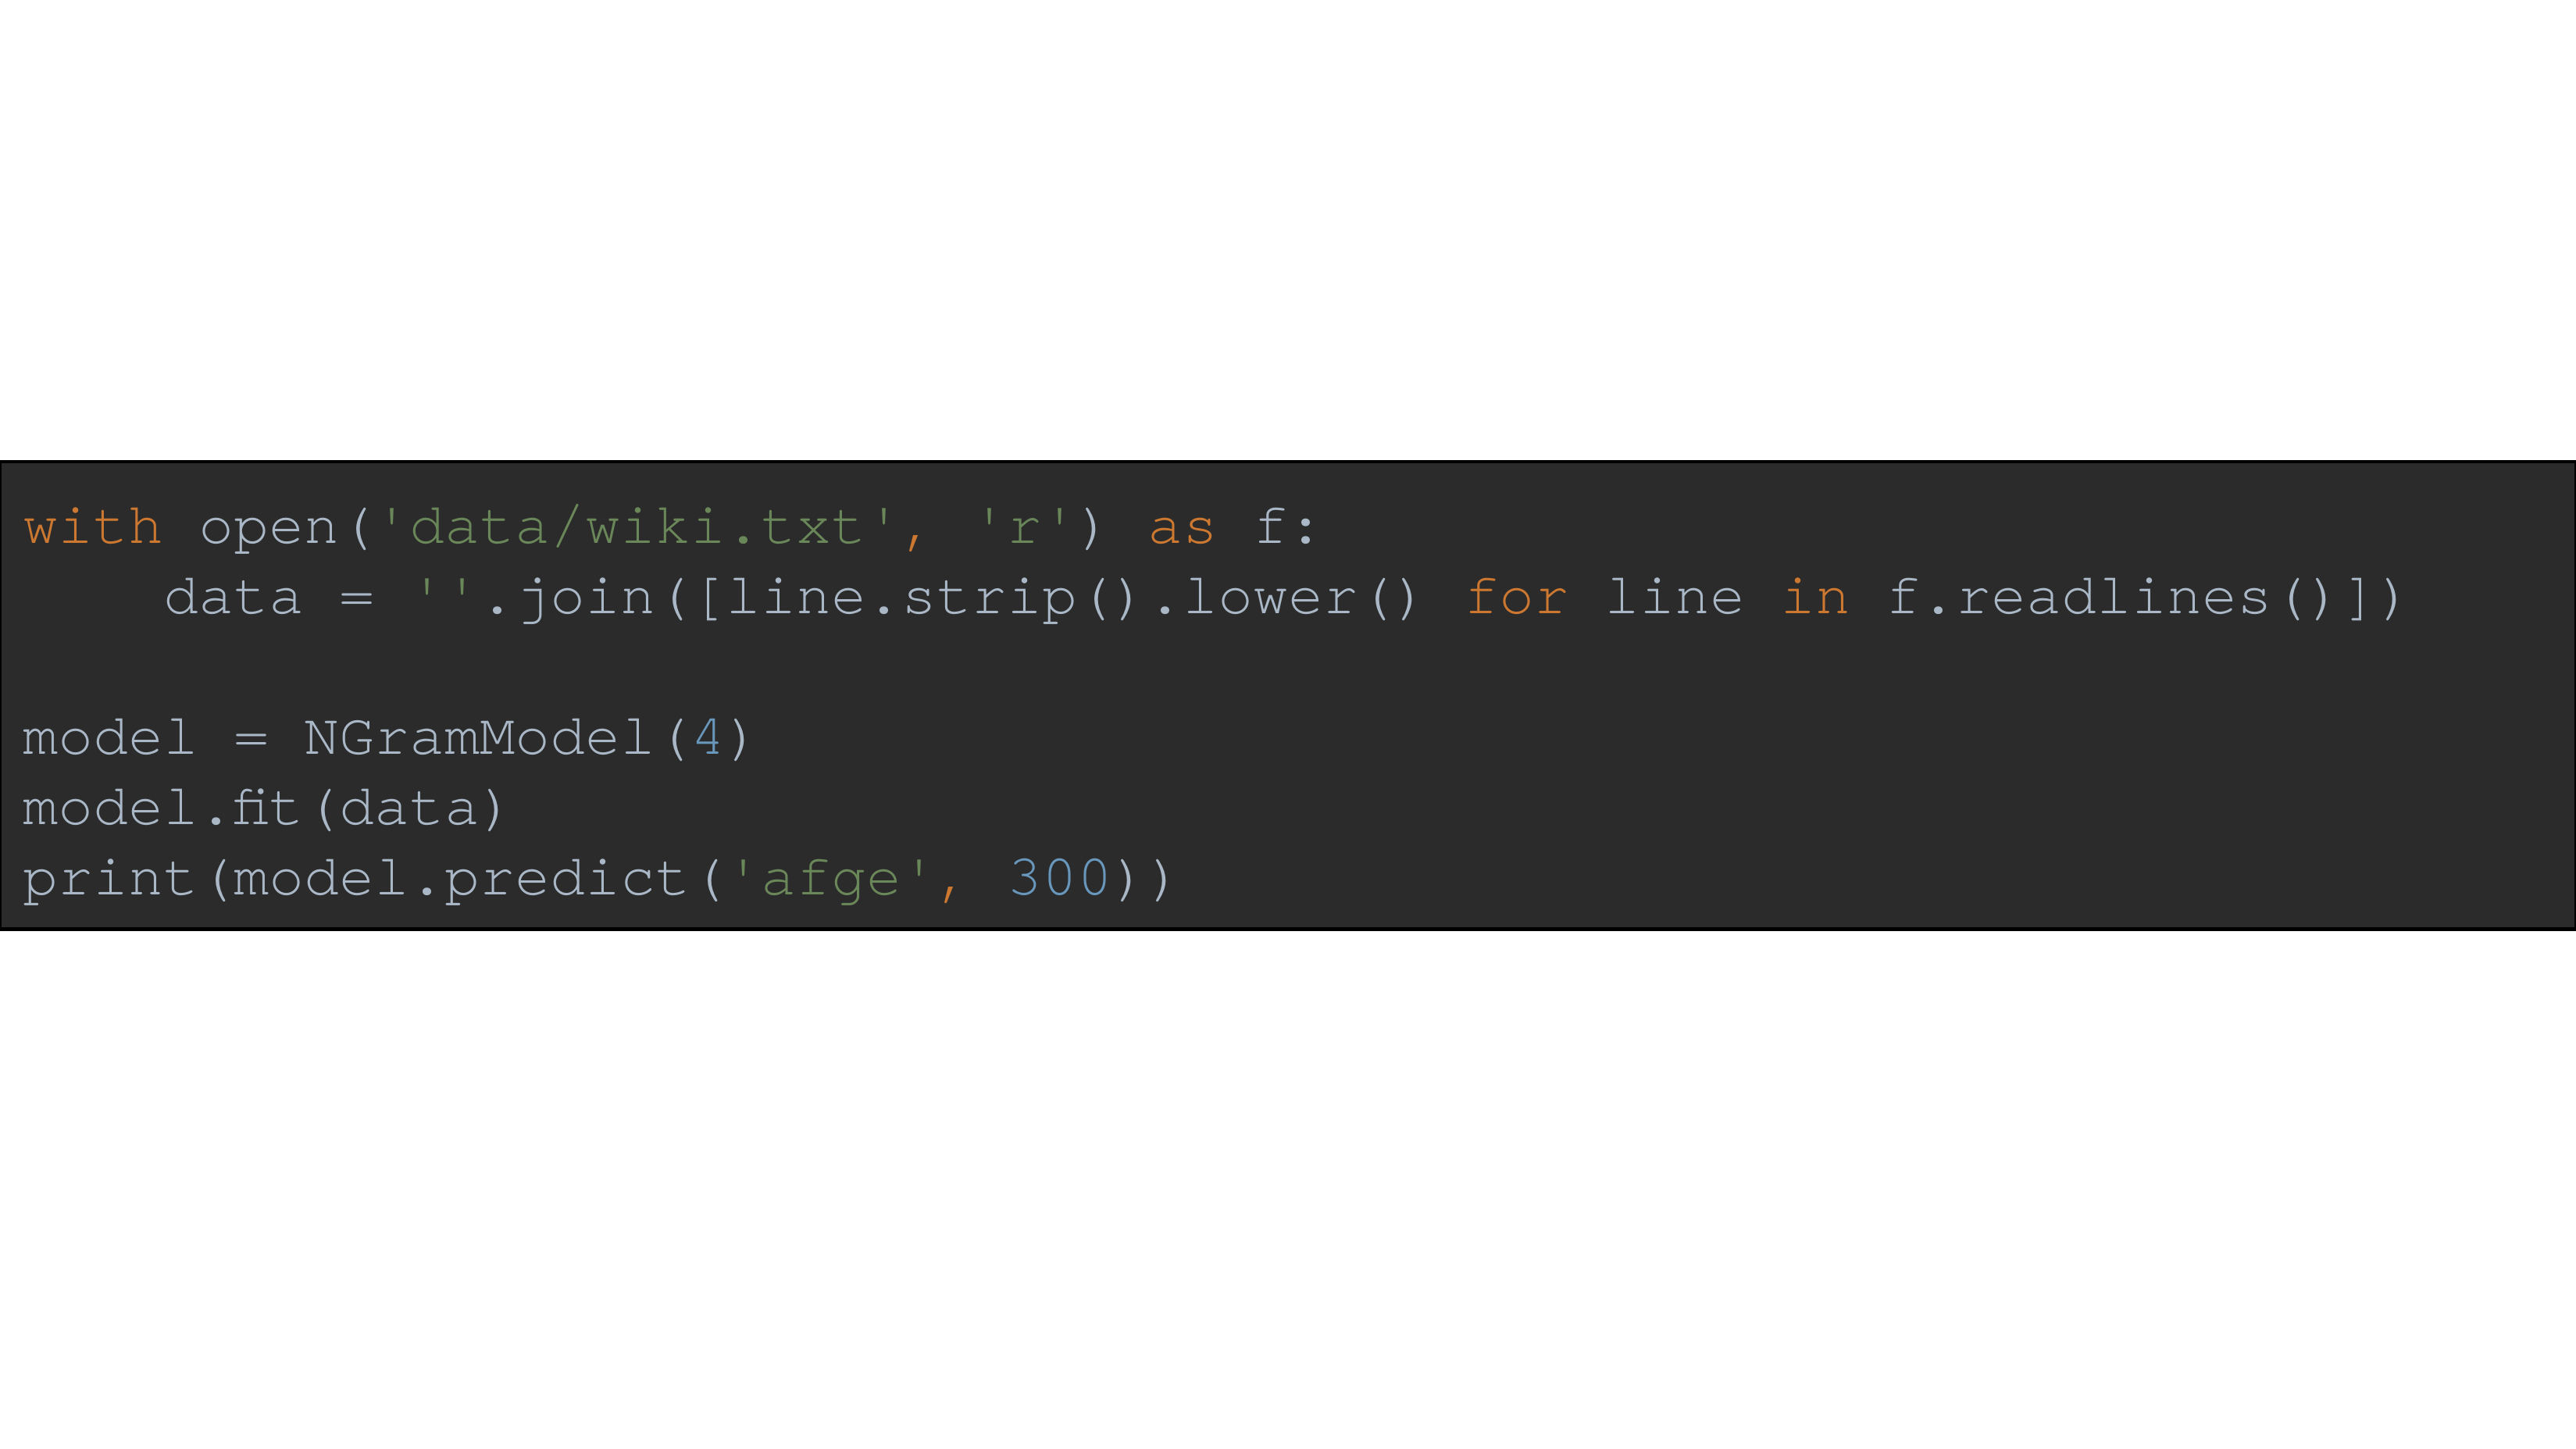

with open('data/wiki.txt', 'r') as f:
    data = ''.join([line.strip().lower() for line in f.readlines()])

model = NGramModel(4)
model.fit(data)
print(model.predict('afge', 300))